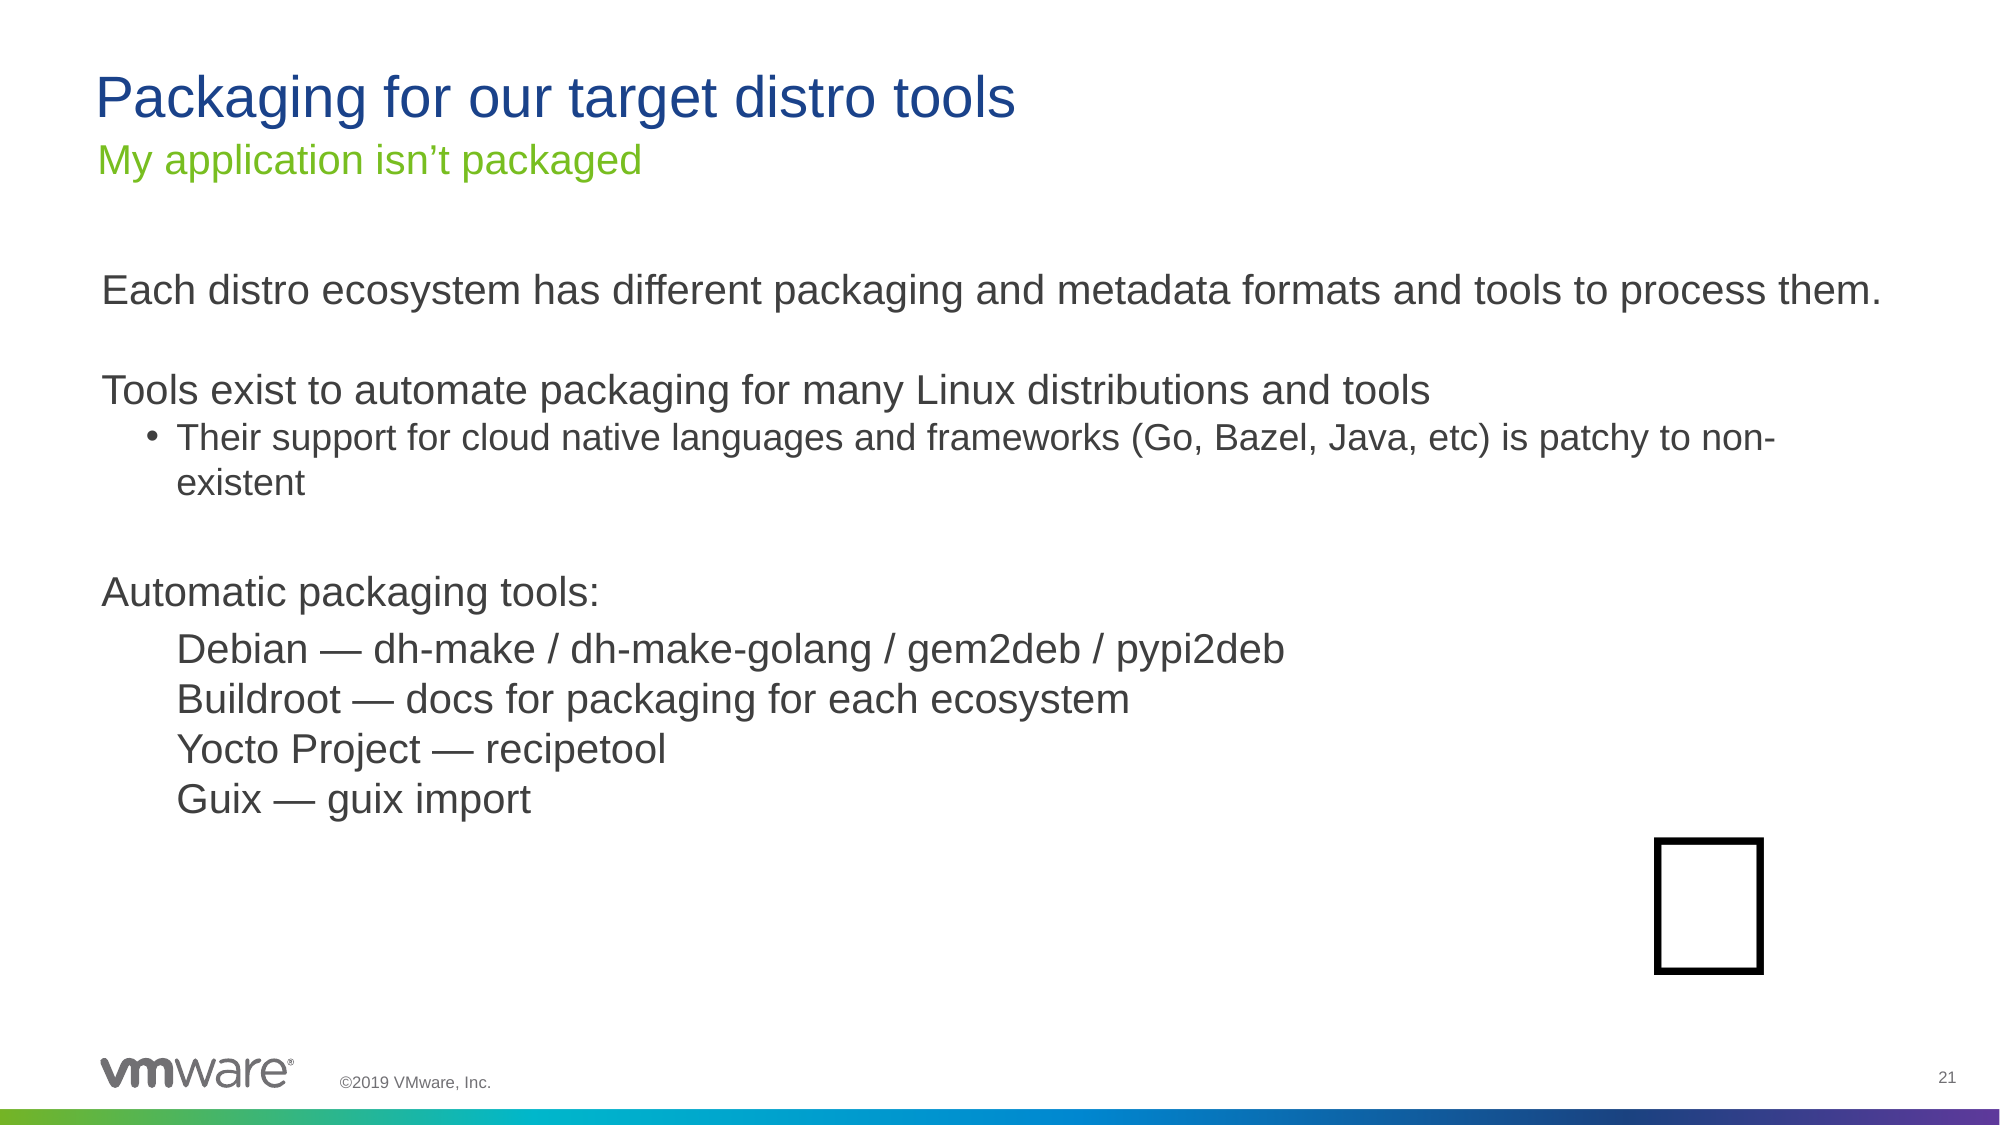

# Packaging for our target distro tools
My application isn’t packaged
Each distro ecosystem has different packaging and metadata formats and tools to process them.

Tools exist to automate packaging for many Linux distributions and tools
Their support for cloud native languages and frameworks (Go, Bazel, Java, etc) is patchy to non-existent

Automatic packaging tools:
Debian — dh-make / dh-make-golang / gem2deb / pypi2deb
Buildroot — docs for packaging for each ecosystem
Yocto Project — recipetool
Guix — guix import
🧰